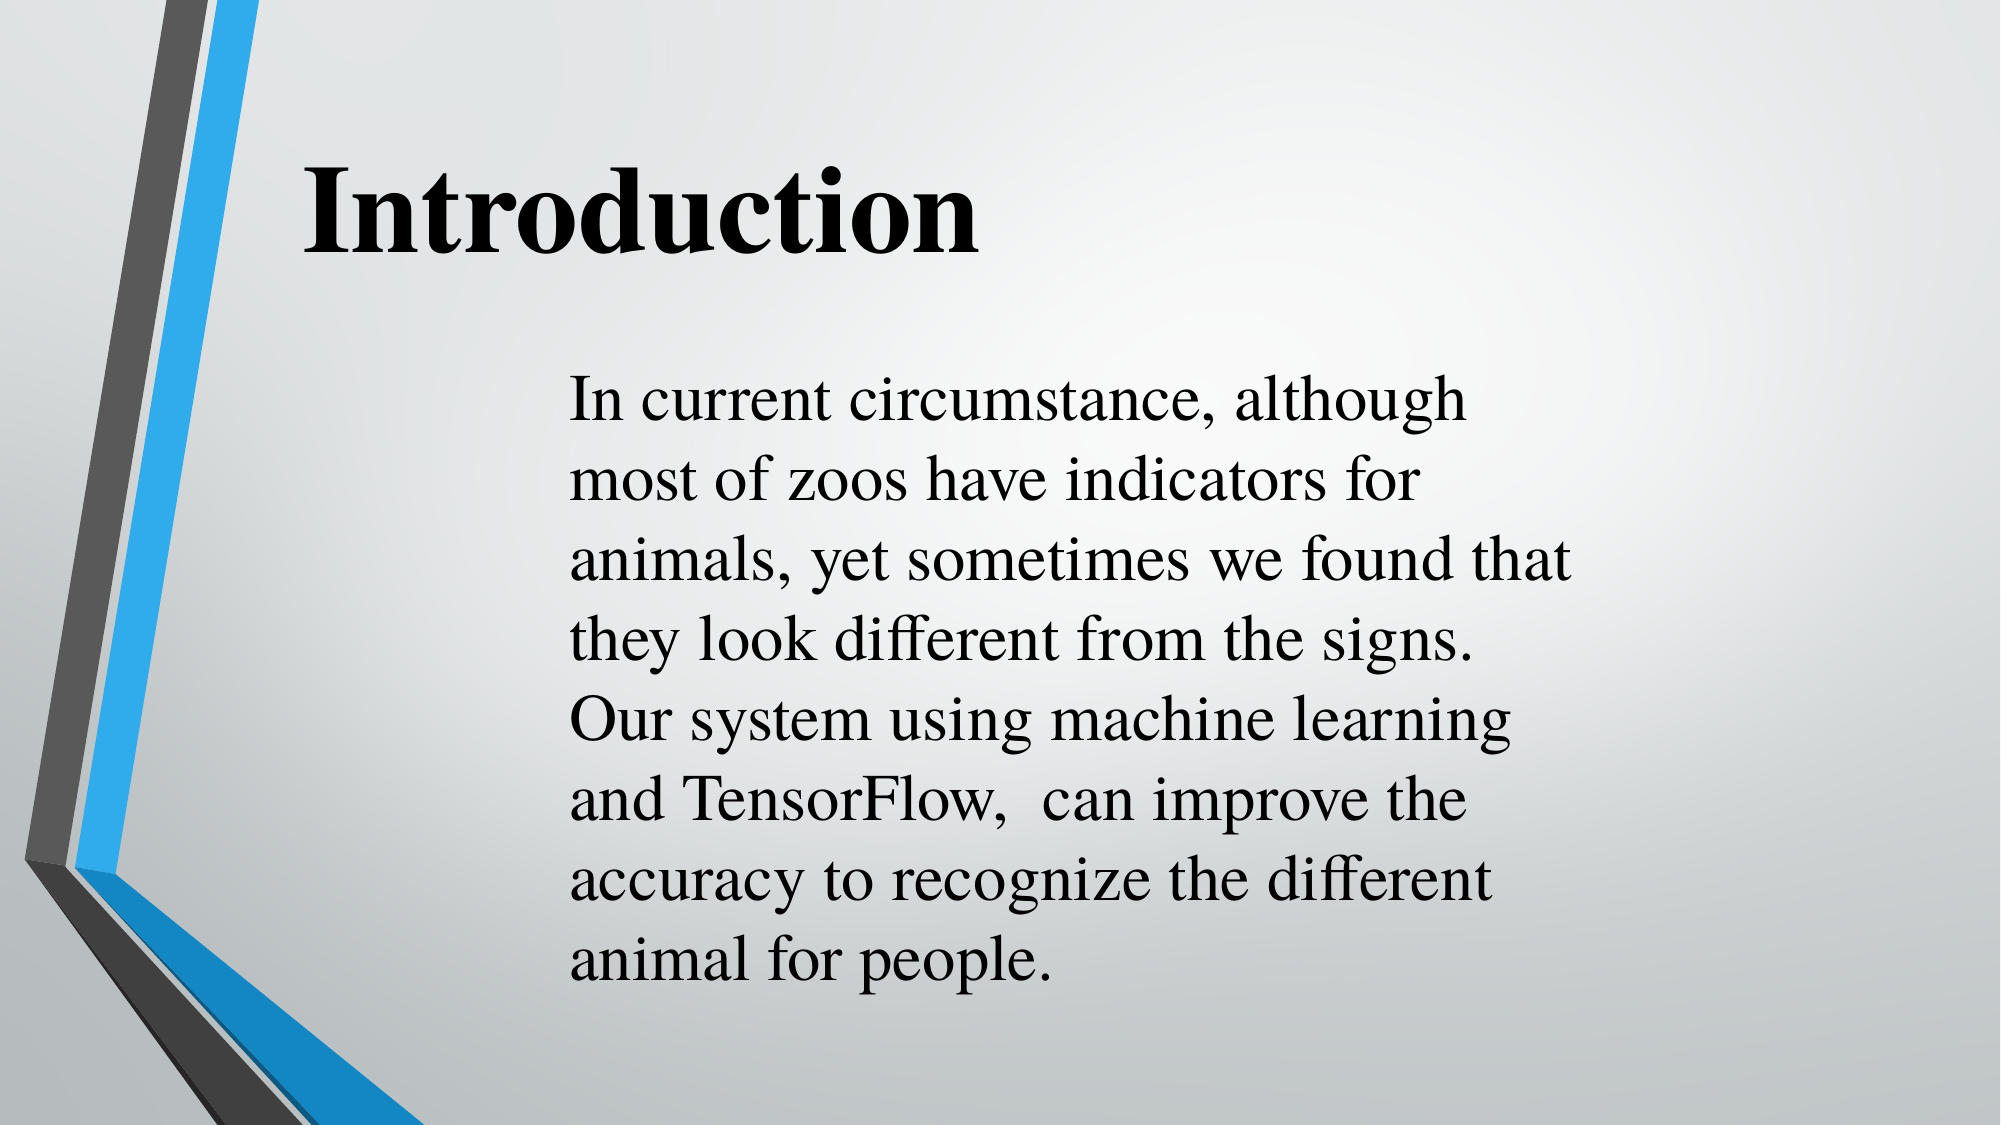

# Introduction
In current circumstance, although most of zoos have indicators for animals, yet sometimes we found that they look different from the signs.  Our system using machine learning and TensorFlow,  can improve the accuracy to recognize the different animal for people.